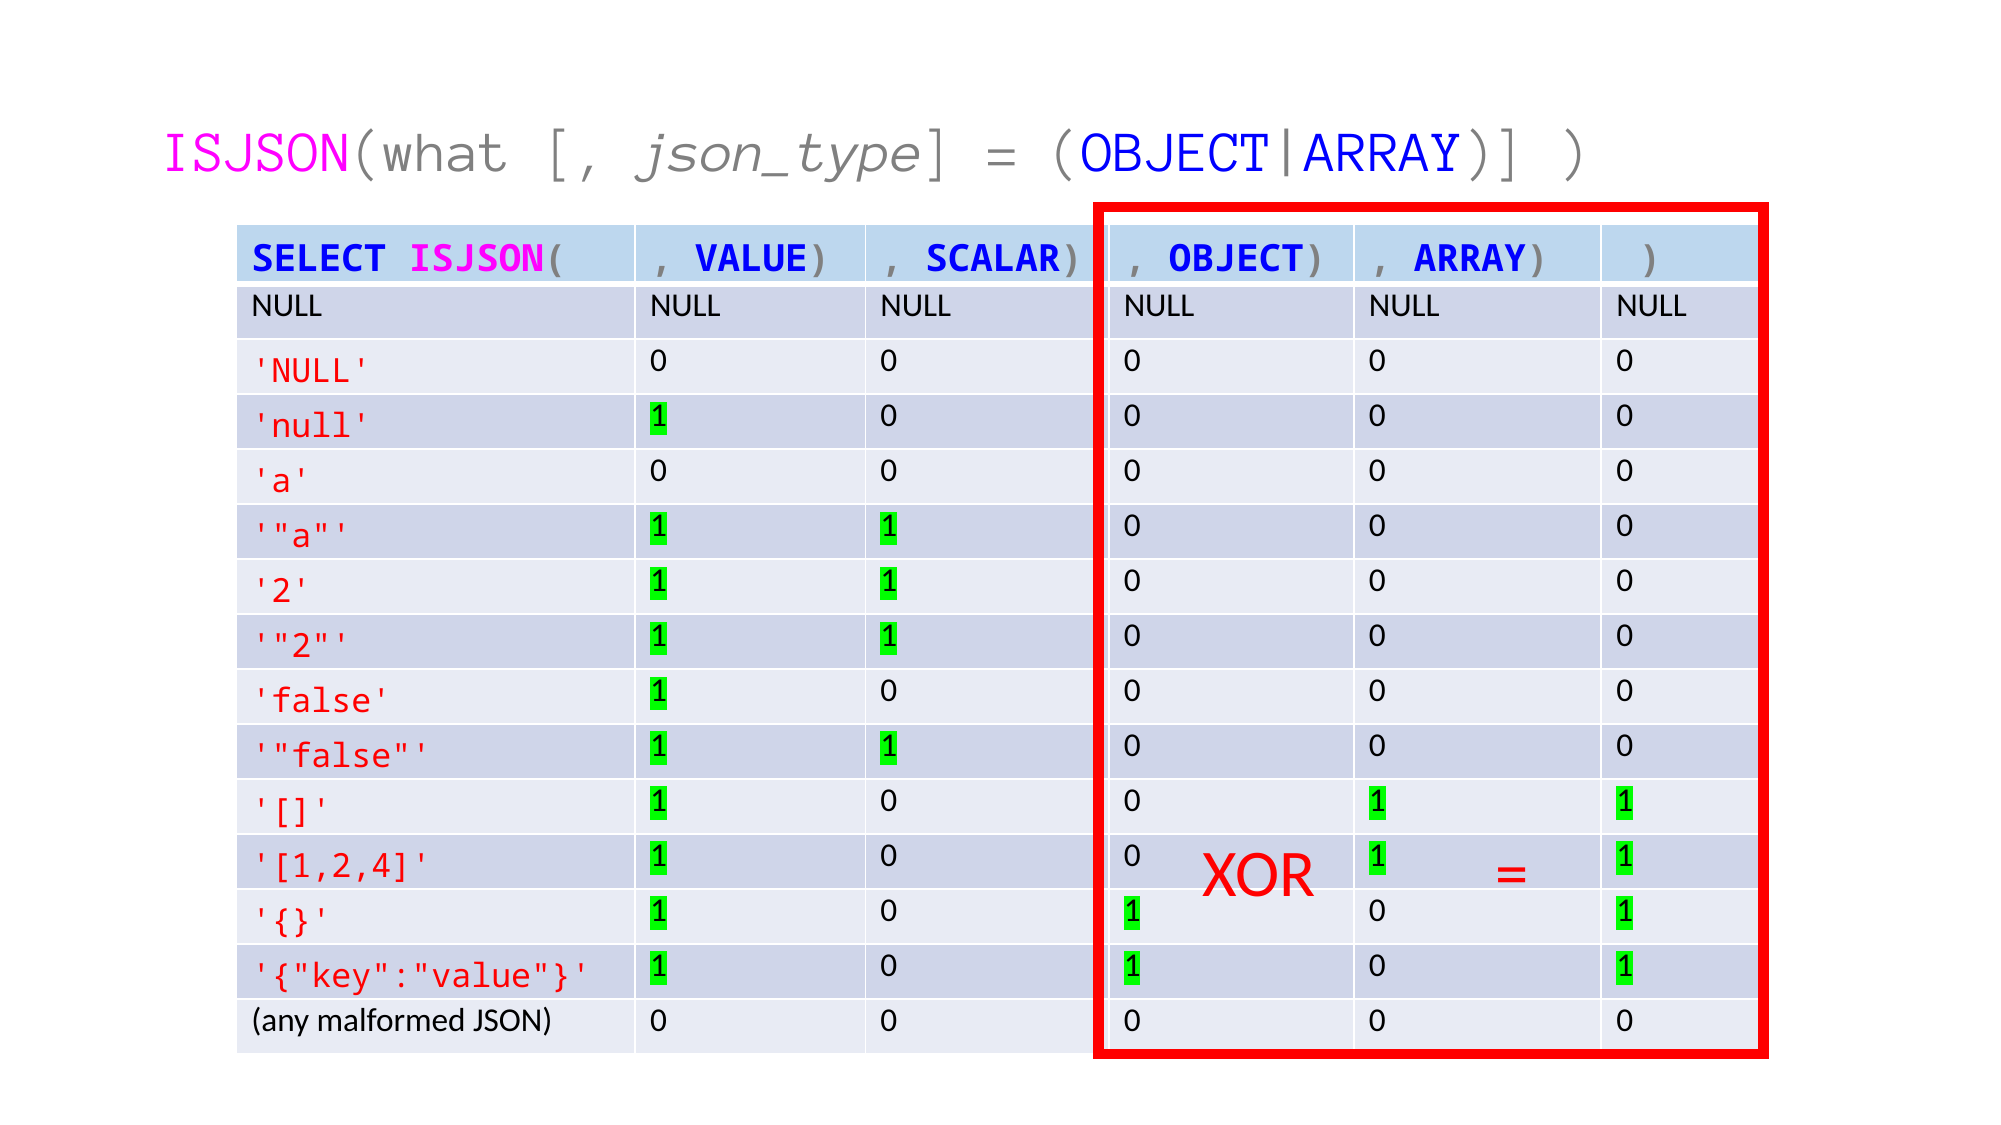

ISJSON(what [, json_type] = (OBJECT|ARRAY)] )

XOR            =
| SELECT ISJSON( | , VALUE) | , SCALAR) | , OBJECT) | , ARRAY) | ) |
| --- | --- | --- | --- | --- | --- |
| NULL | NULL | NULL | NULL | NULL | NULL |
| 'NULL' | 0 | 0 | 0 | 0 | 0 |
| 'null' | 1 | 0 | 0 | 0 | 0 |
| 'a' | 0 | 0 | 0 | 0 | 0 |
| '"a"' | 1 | 1 | 0 | 0 | 0 |
| '2' | 1 | 1 | 0 | 0 | 0 |
| '"2"' | 1 | 1 | 0 | 0 | 0 |
| 'false' | 1 | 0 | 0 | 0 | 0 |
| '"false"' | 1 | 1 | 0 | 0 | 0 |
| '[]' | 1 | 0 | 0 | 1 | 1 |
| '[1,2,4]' | 1 | 0 | 0 | 1 | 1 |
| '{}' | 1 | 0 | 1 | 0 | 1 |
| '{"key":"value"}' | 1 | 0 | 1 | 0 | 1 |
| (any malformed JSON) | 0 | 0 | 0 | 0 | 0 |